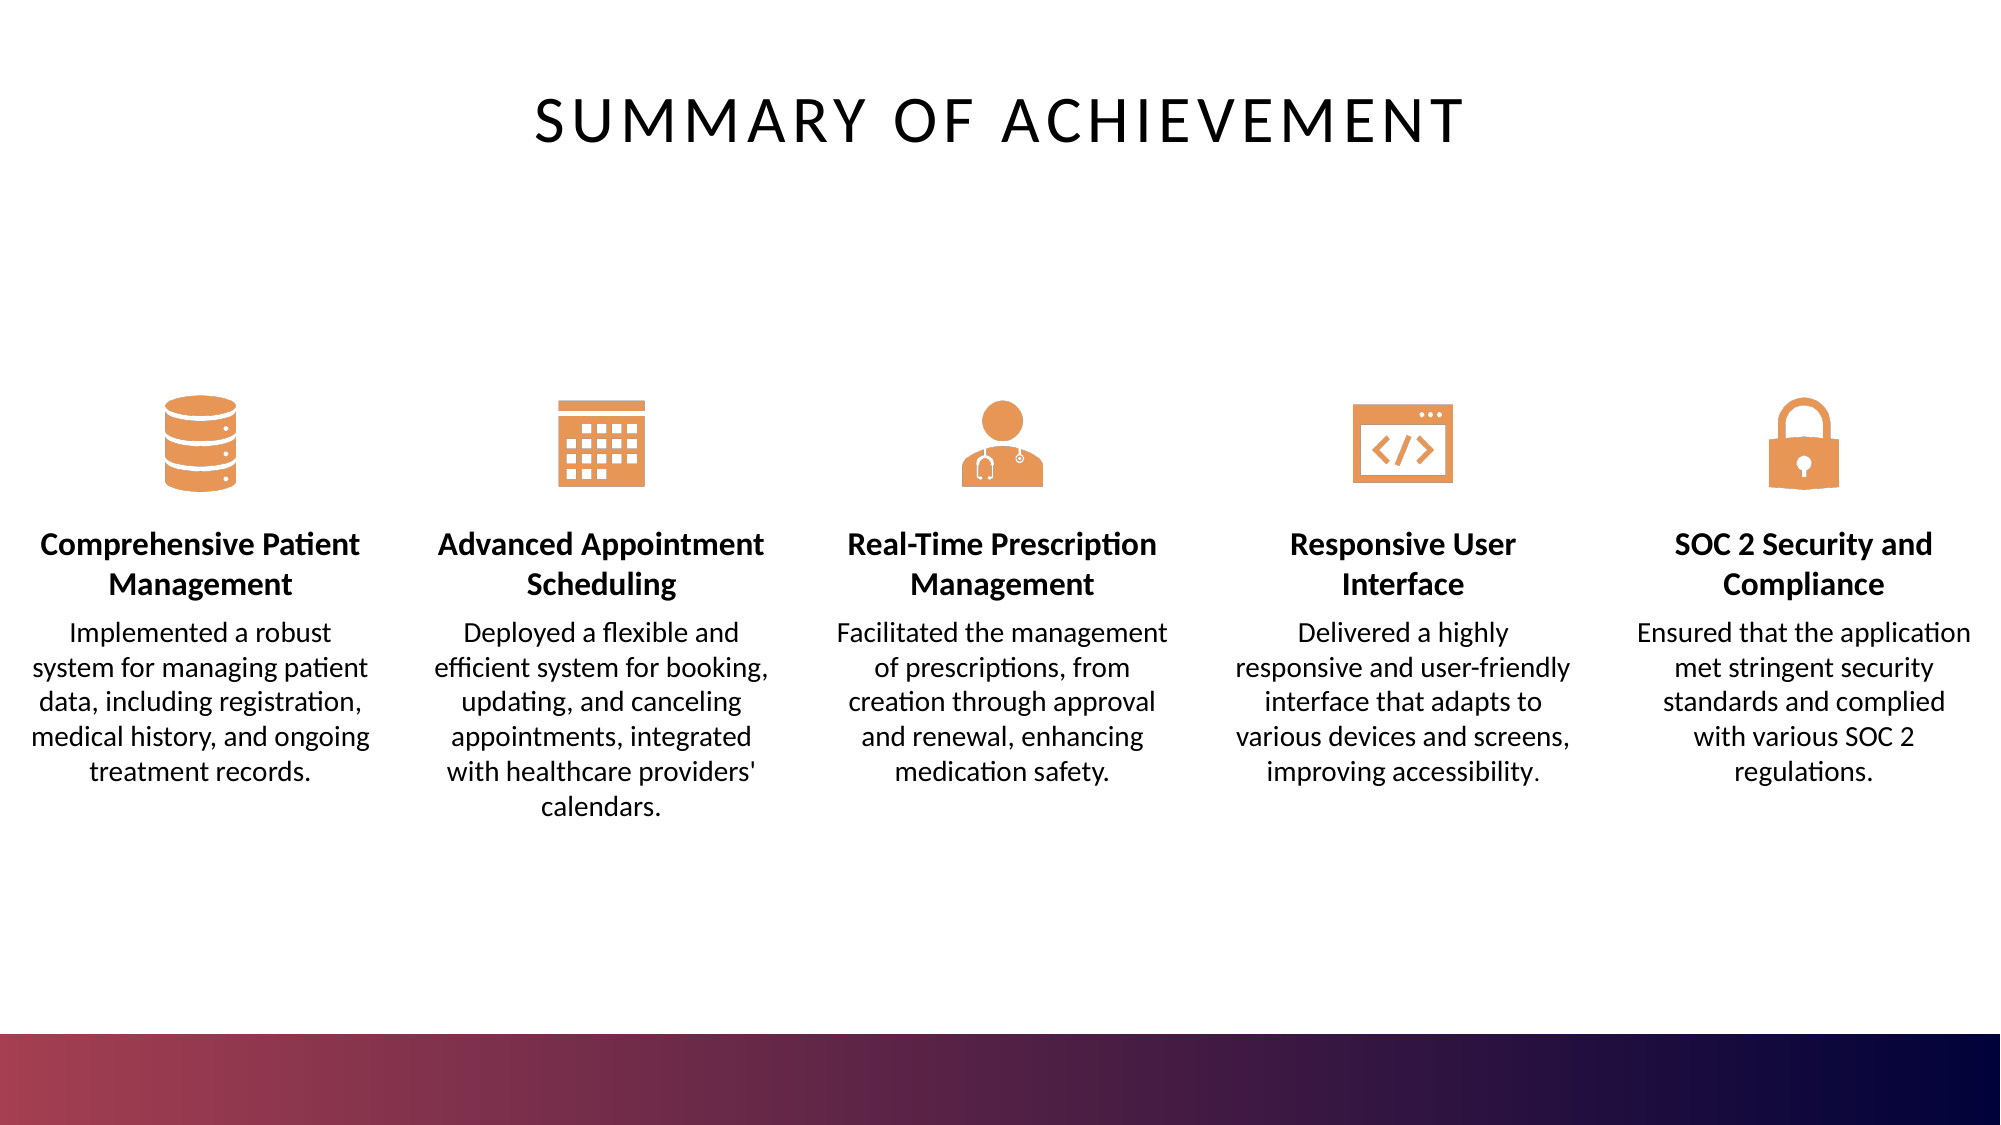

# Summary of achievement
Comprehensive Patient Management
Implemented a robust system for managing patient data, including registration, medical history, and ongoing treatment records.
Advanced Appointment Scheduling
Deployed a flexible and efficient system for booking, updating, and canceling appointments, integrated with healthcare providers' calendars.
Real-Time Prescription Management
Facilitated the management of prescriptions, from creation through approval and renewal, enhancing medication safety.
Responsive User Interface
Delivered a highly responsive and user-friendly interface that adapts to various devices and screens, improving accessibility.
SOC 2 Security and Compliance
Ensured that the application met stringent security standards and complied with various SOC 2 regulations.